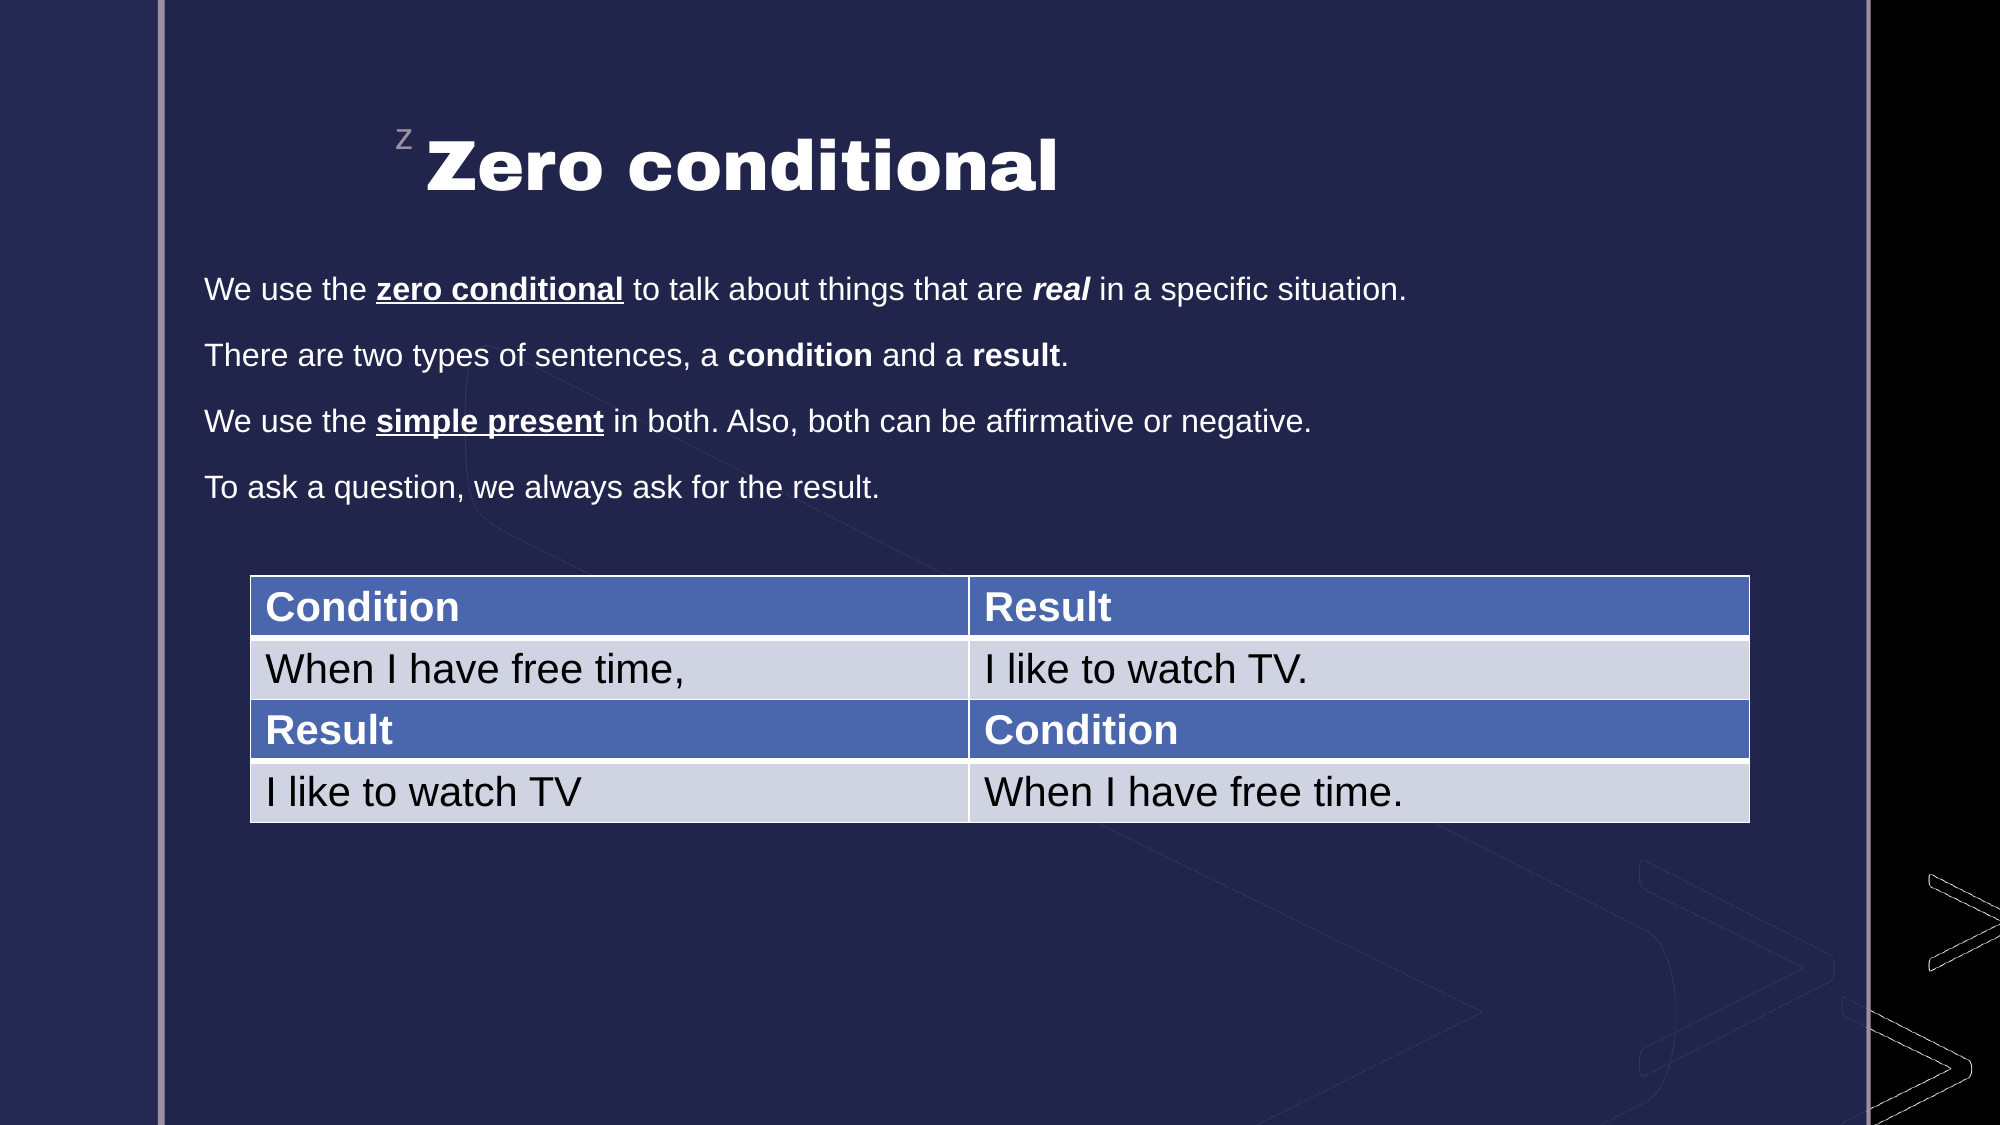

# Zero conditional
We use the zero conditional to talk about things that are real in a specific situation.
There are two types of sentences, a condition and a result.
We use the simple present in both. Also, both can be affirmative or negative.
To ask a question, we always ask for the result.
| Condition | Result |
| --- | --- |
| When I have free time, | I like to watch TV. |
| Result | Condition |
| I like to watch TV | When I have free time. |